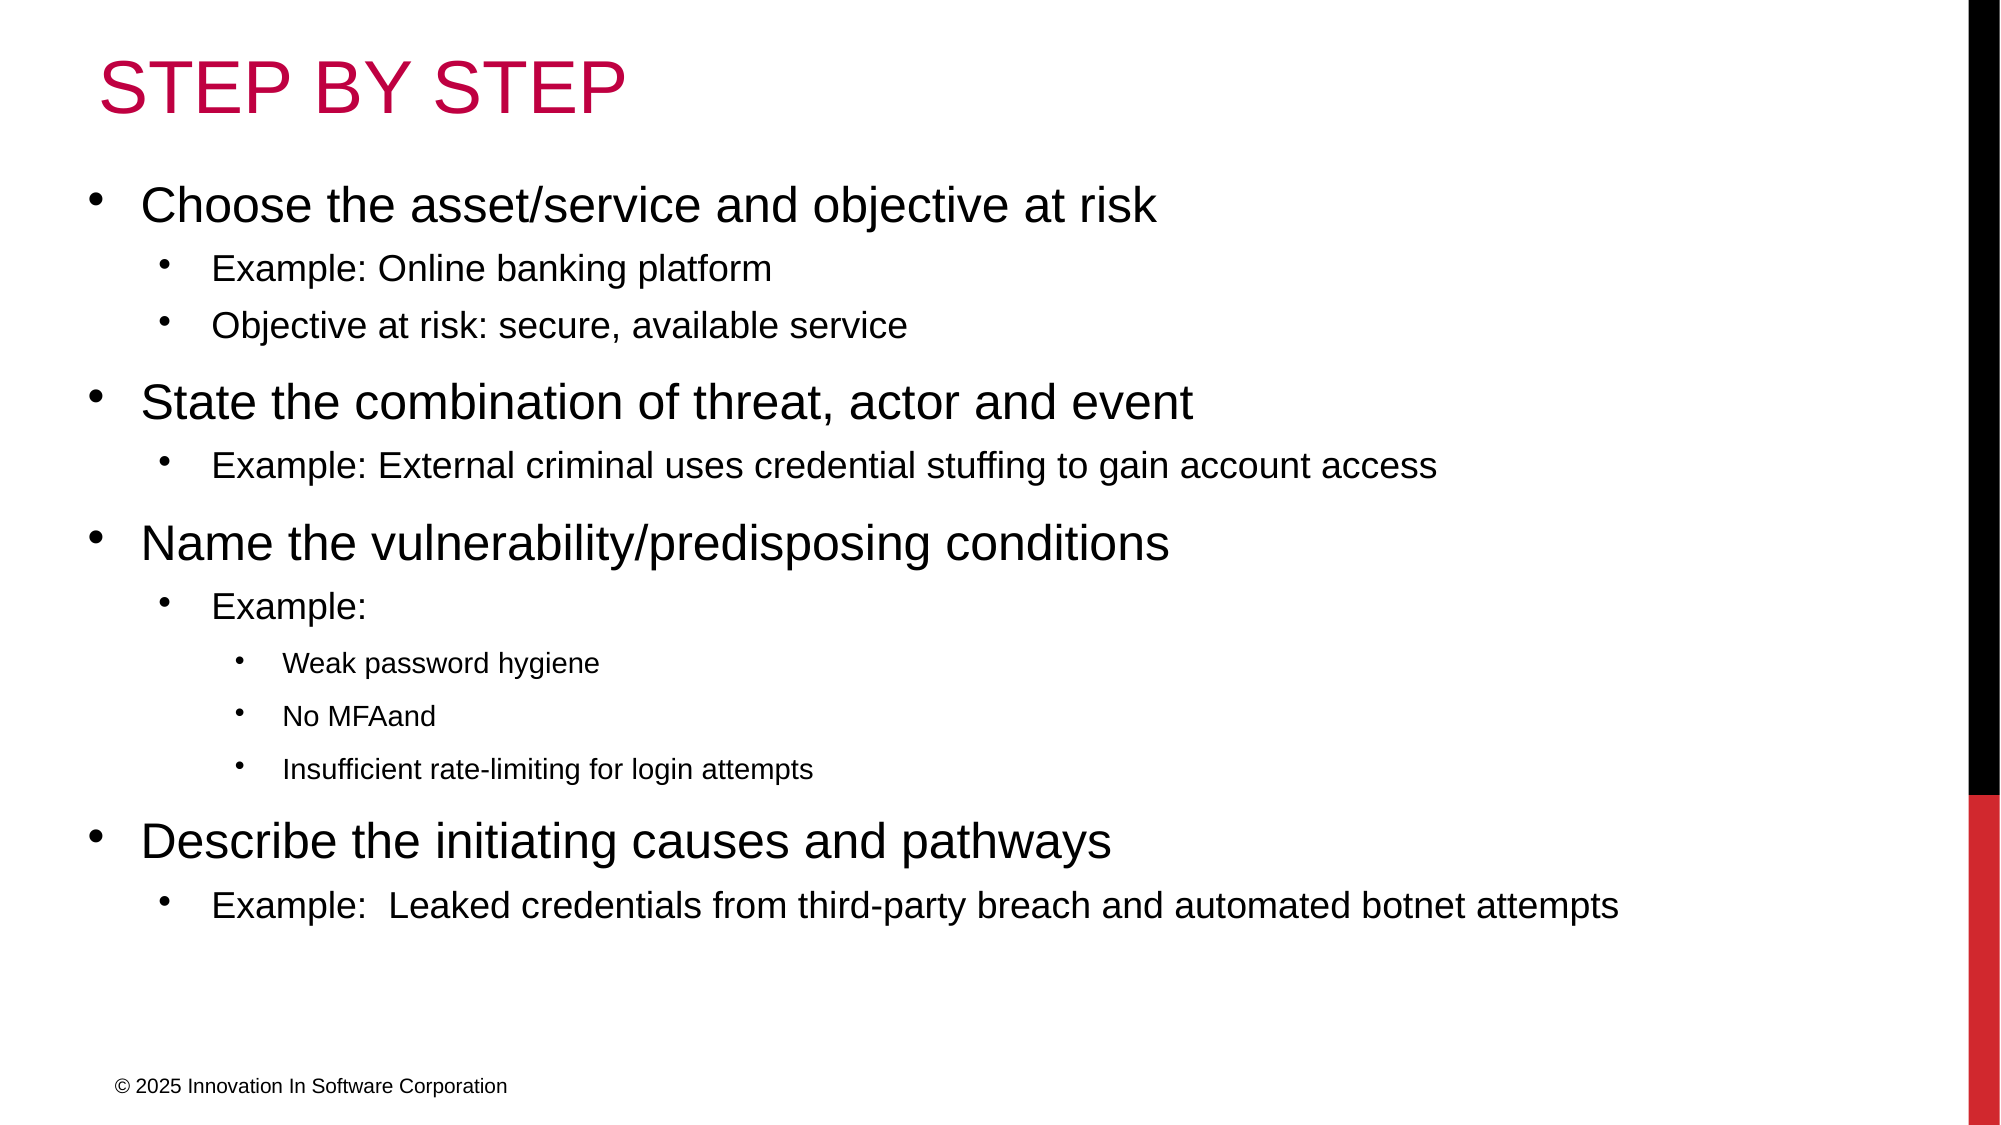

# Step by step
Choose the asset/service and objective at risk
Example: Online banking platform
Objective at risk: secure, available service
State the combination of threat, actor and event
Example: External criminal uses credential stuffing to gain account access
Name the vulnerability/predisposing conditions
Example:
Weak password hygiene
No MFAand
Insufficient rate-limiting for login attempts
Describe the initiating causes and pathways
Example:  Leaked credentials from third-party breach and automated botnet attempts
© 2025 Innovation In Software Corporation